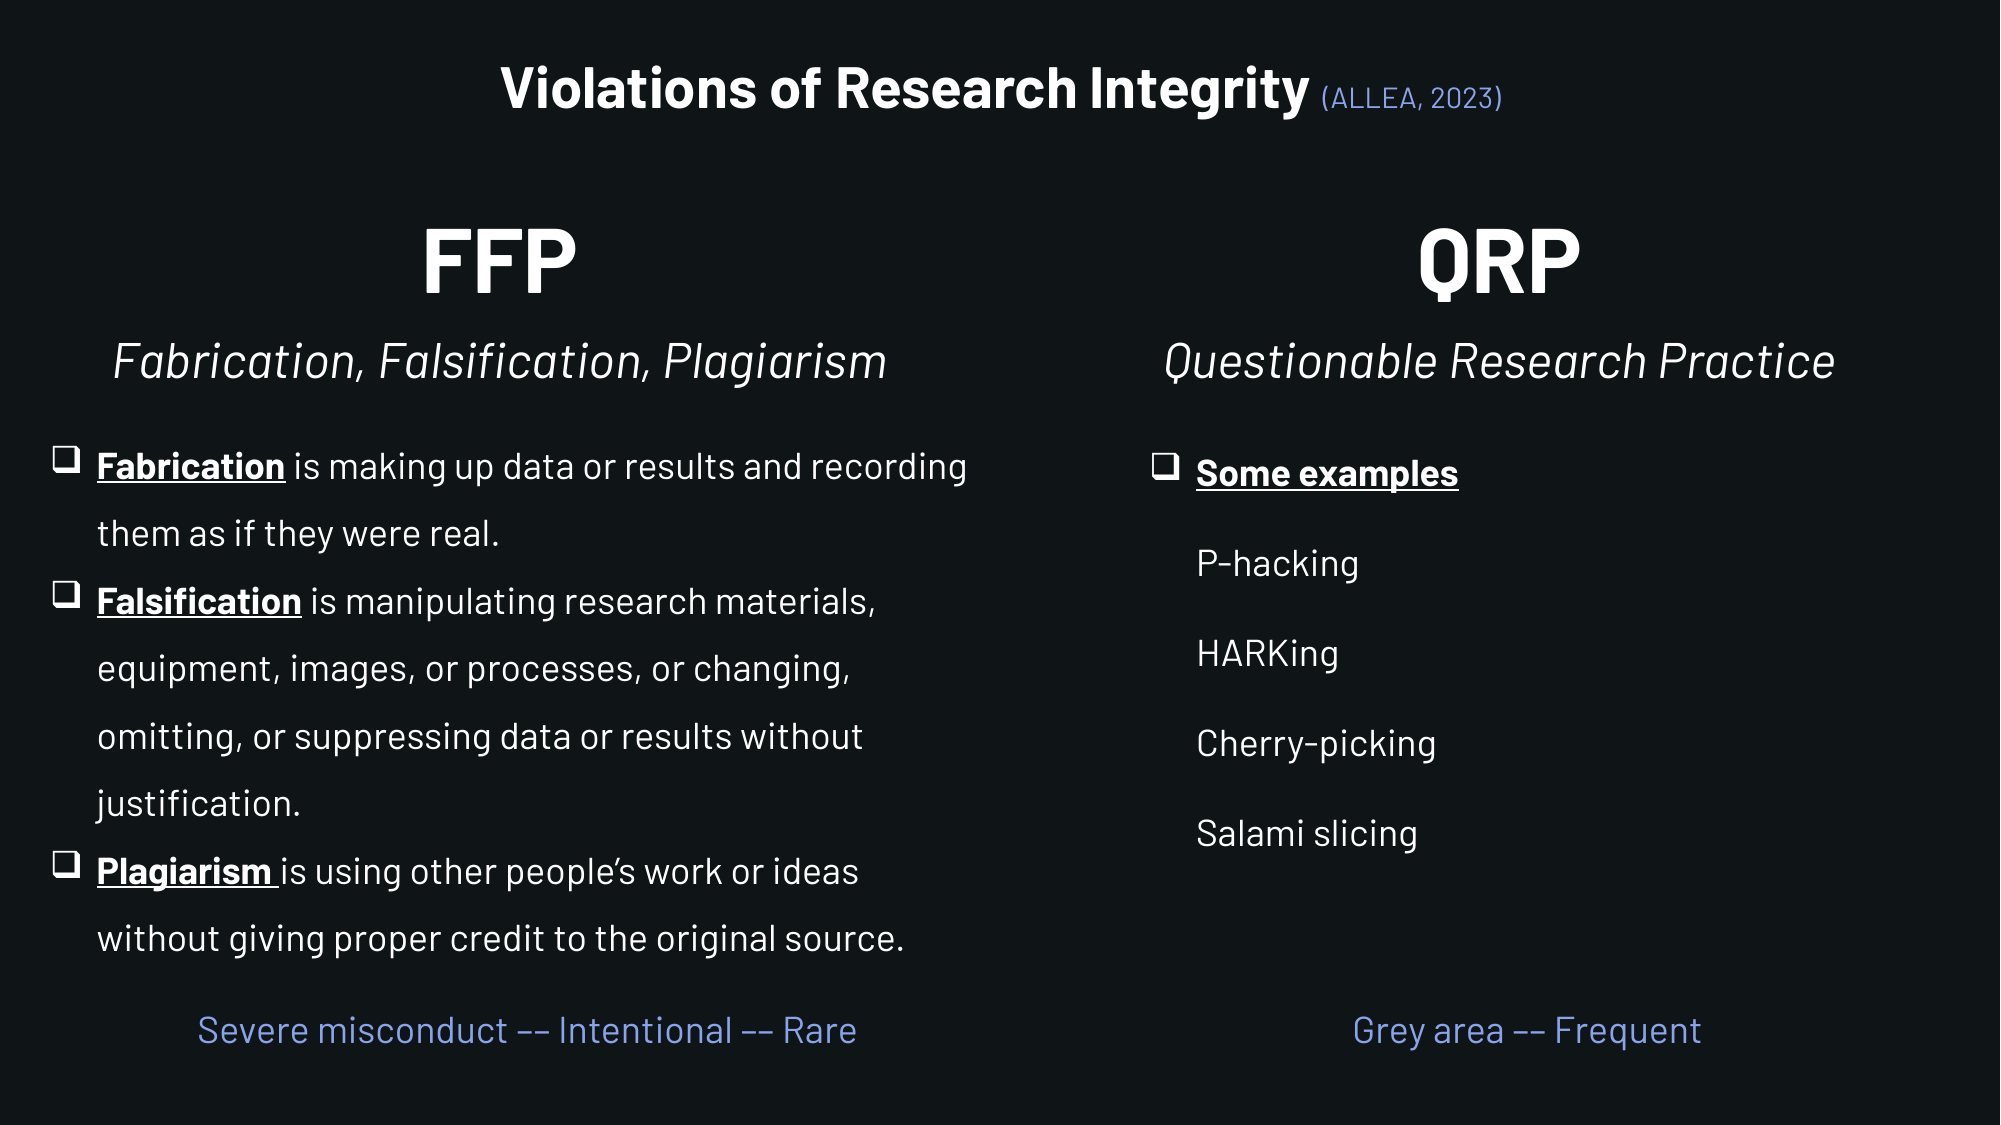

Violations of Research Integrity (ALLEA, 2023)
FFP
QRP
Questionable Research Practice
Fabrication, Falsification, Plagiarism
Some examples
P-hacking
HARKing
Cherry-picking
Salami slicing
Fabrication is making up data or results and recording them as if they were real.
Falsification is manipulating research materials, equipment, images, or processes, or changing, omitting, or suppressing data or results without justification.
Plagiarism is using other people’s work or ideas without giving proper credit to the original source.
Severe misconduct –– Intentional –– Rare
Grey area –– Frequent